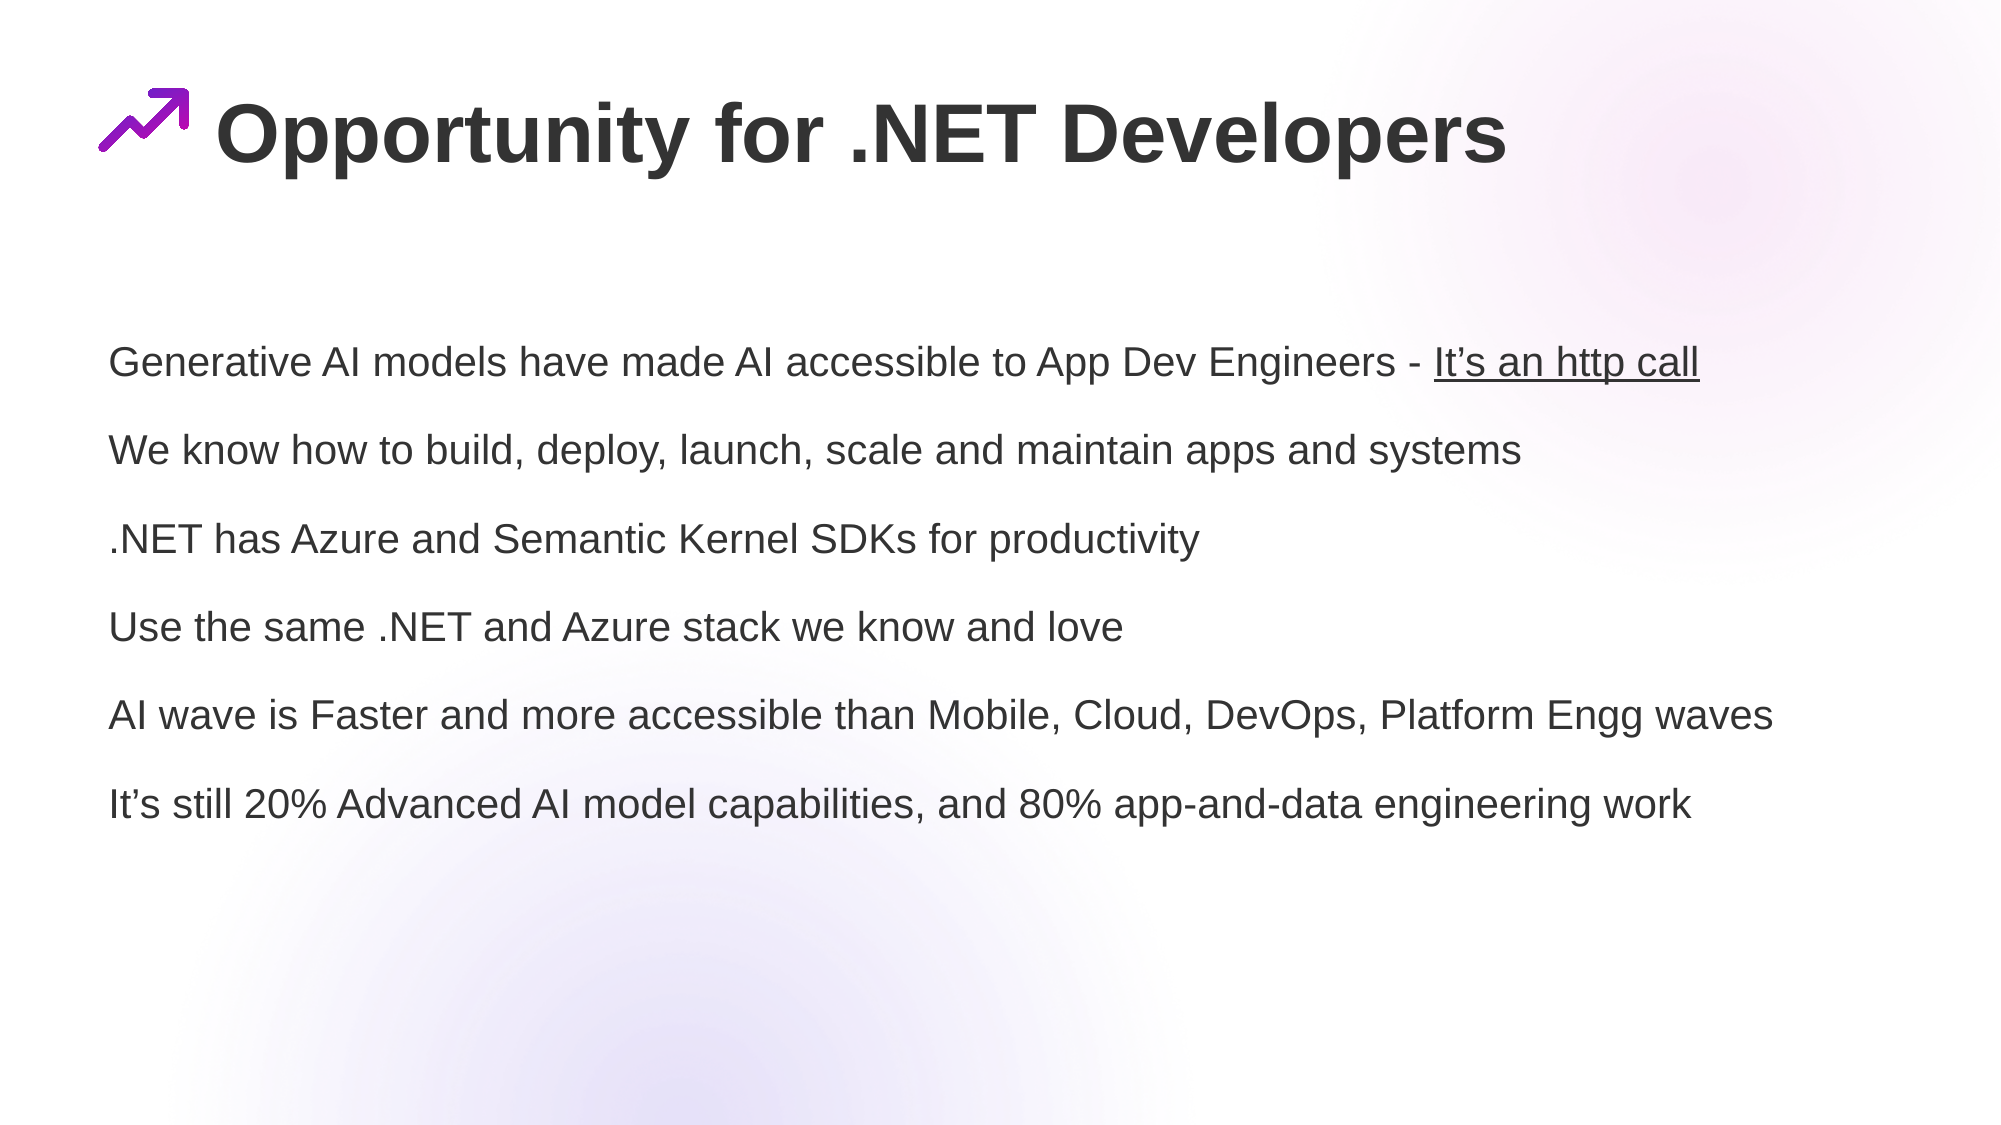

# Opportunity for .NET Developers

Generative AI models have made AI accessible to App Dev Engineers - It’s an http call
We know how to build, deploy, launch, scale and maintain apps and systems
.NET has Azure and Semantic Kernel SDKs for productivity
Use the same .NET and Azure stack we know and love
AI wave is Faster and more accessible than Mobile, Cloud, DevOps, Platform Engg waves
It’s still 20% Advanced AI model capabilities, and 80% app-and-data engineering work